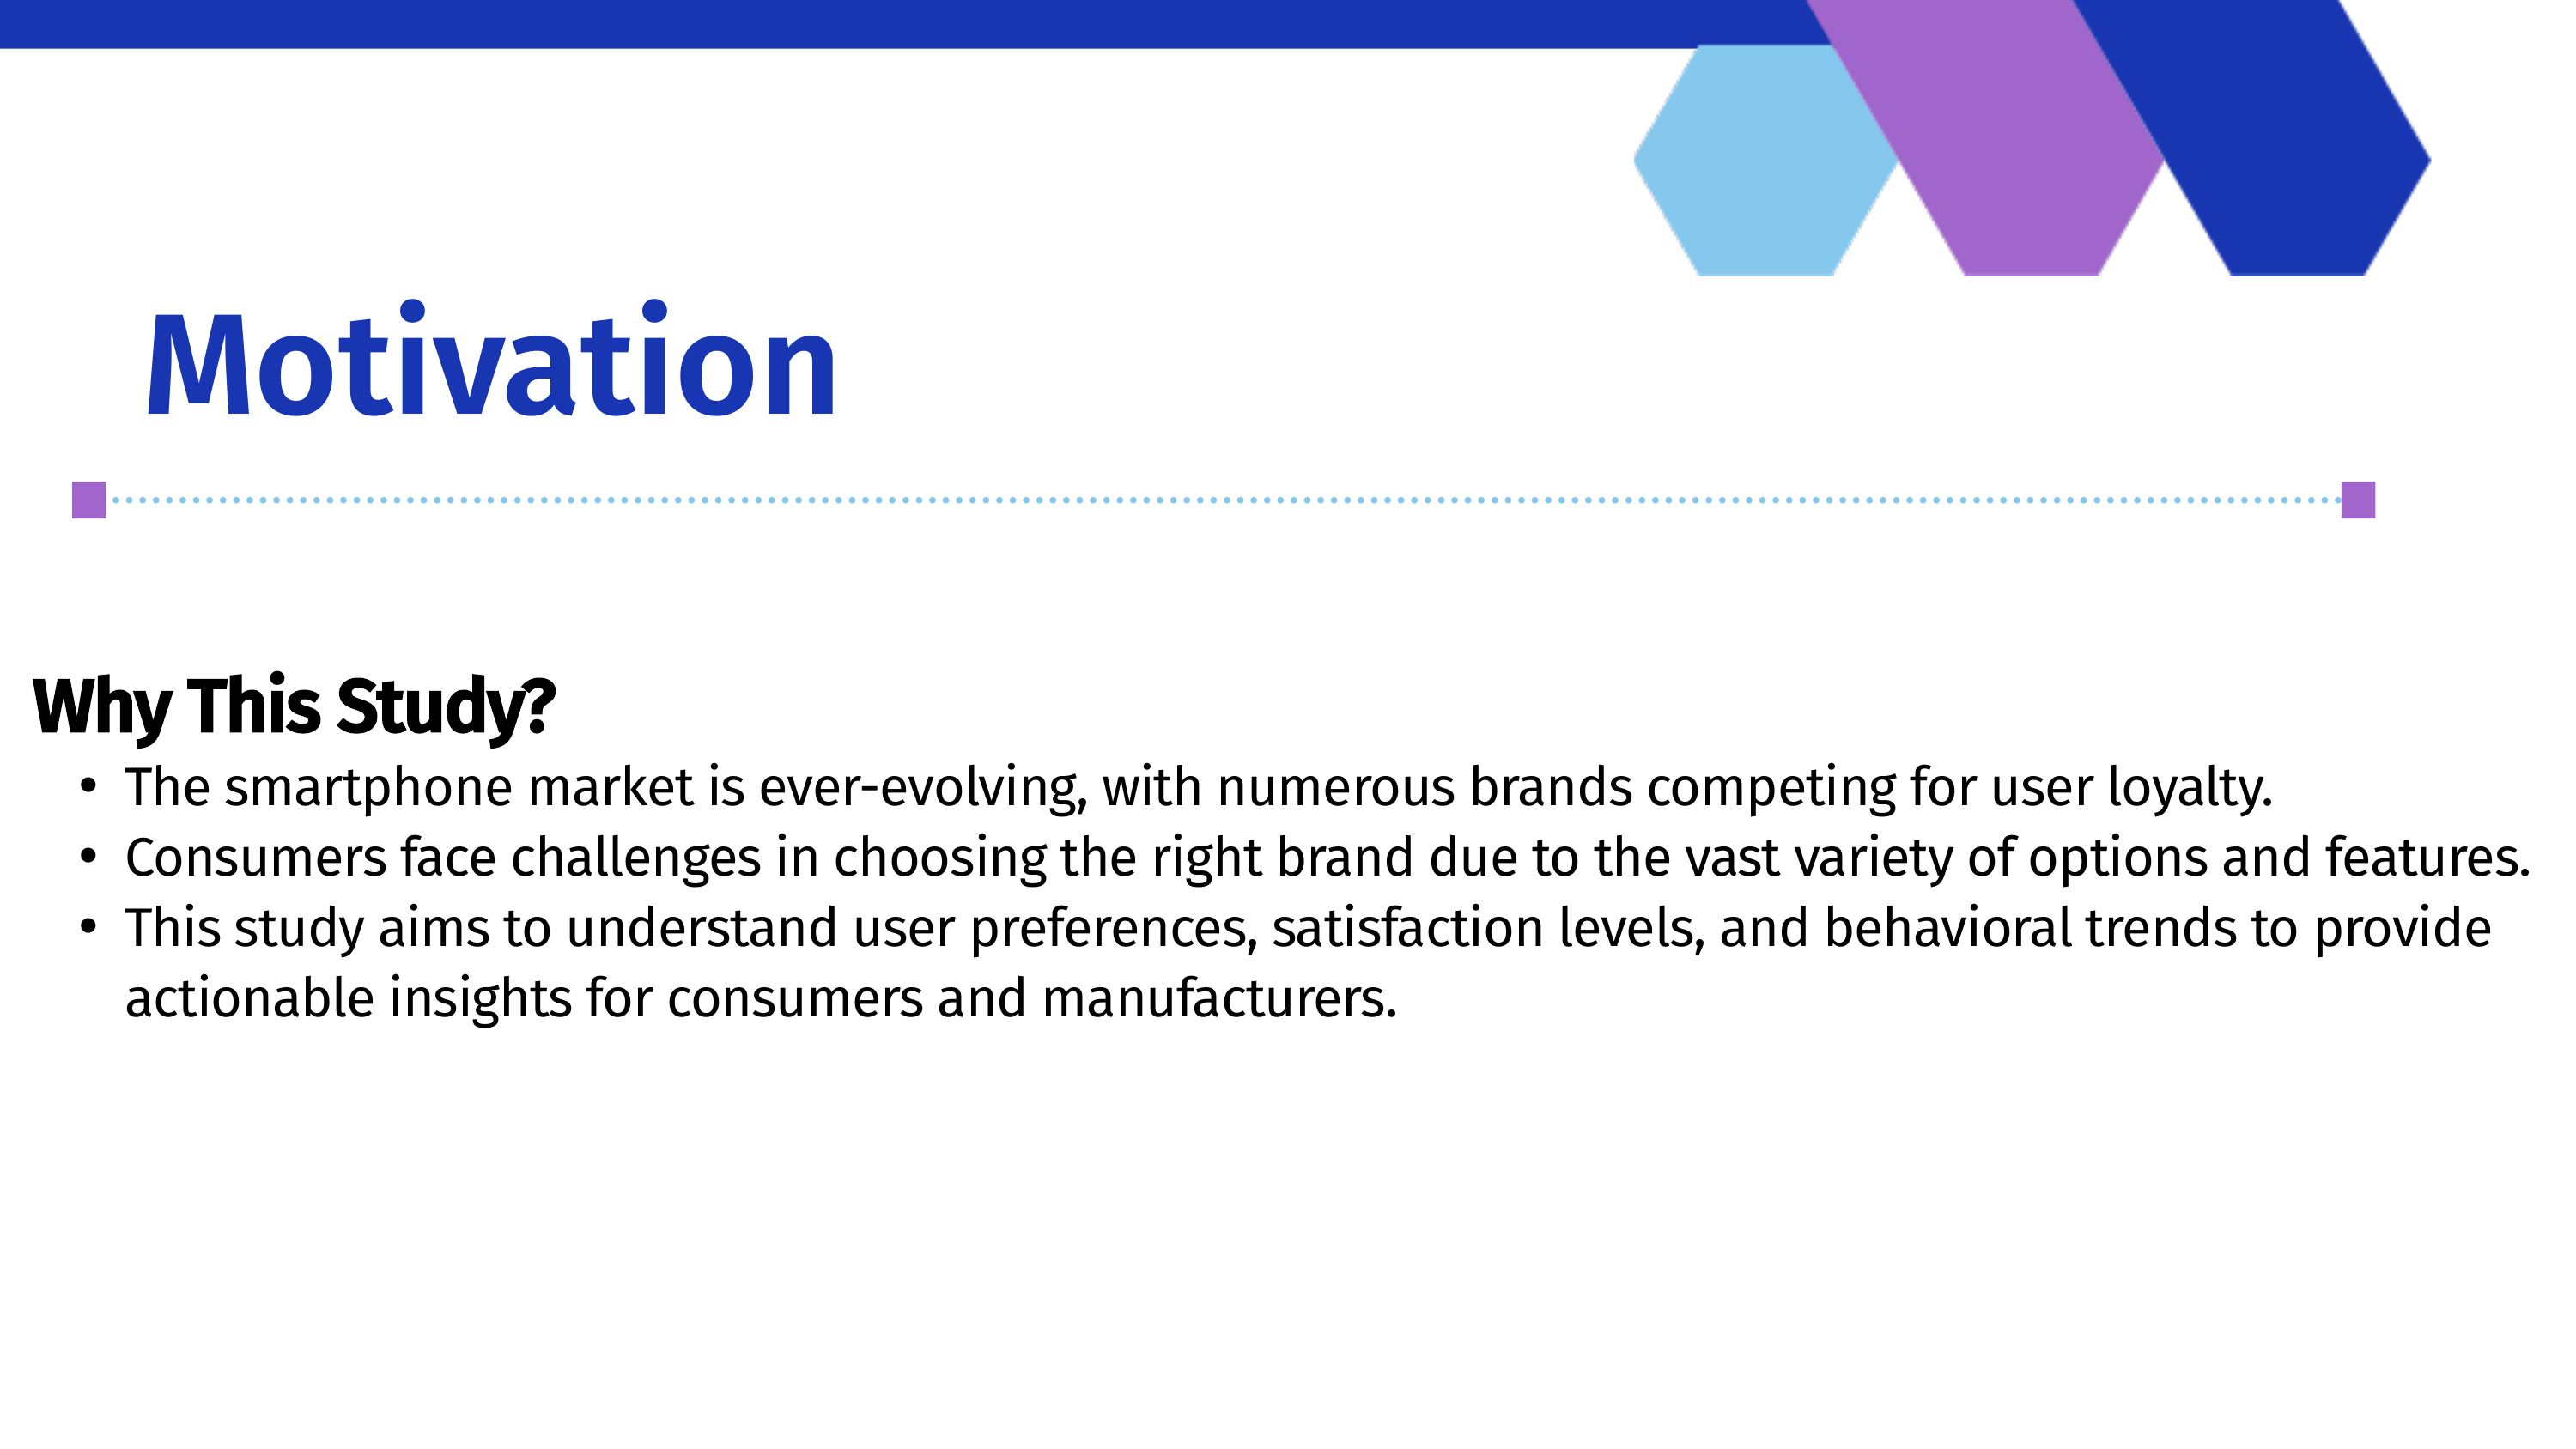

Motivation

Why This Study?
The smartphone market is ever-evolving, with numerous brands competing for user loyalty.
Consumers face challenges in choosing the right brand due to the vast variety of options and features.
This study aims to understand user preferences, satisfaction levels, and behavioral trends to provide actionable insights for consumers and manufacturers.